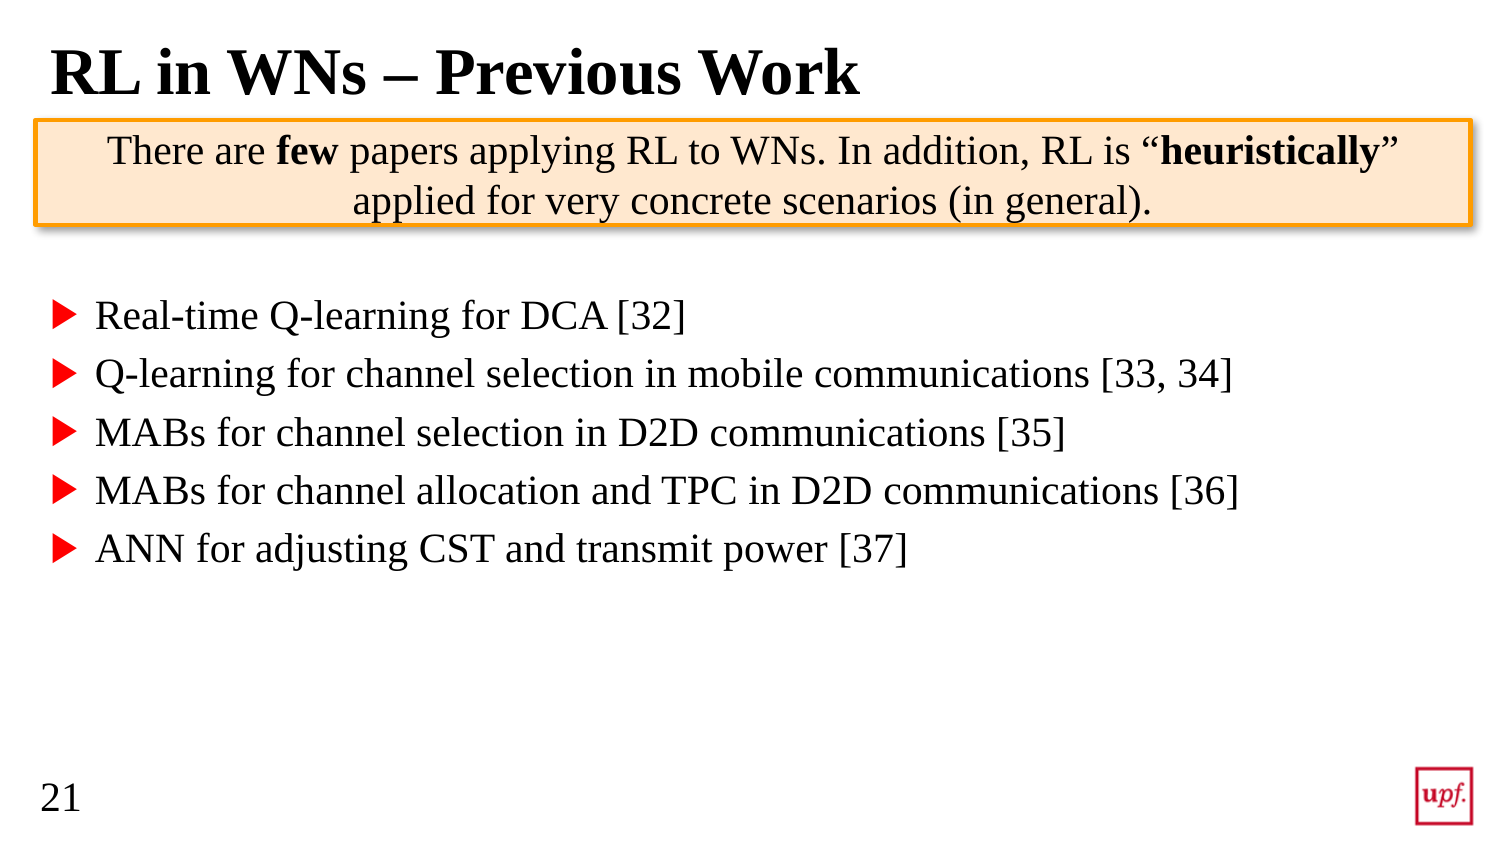

# RL in WNs – Previous Work
There are few papers applying RL to WNs. In addition, RL is “heuristically” applied for very concrete scenarios (in general).
Real-time Q-learning for DCA [32]
Q-learning for channel selection in mobile communications [33, 34]
MABs for channel selection in D2D communications [35]
MABs for channel allocation and TPC in D2D communications [36]
ANN for adjusting CST and transmit power [37]

21